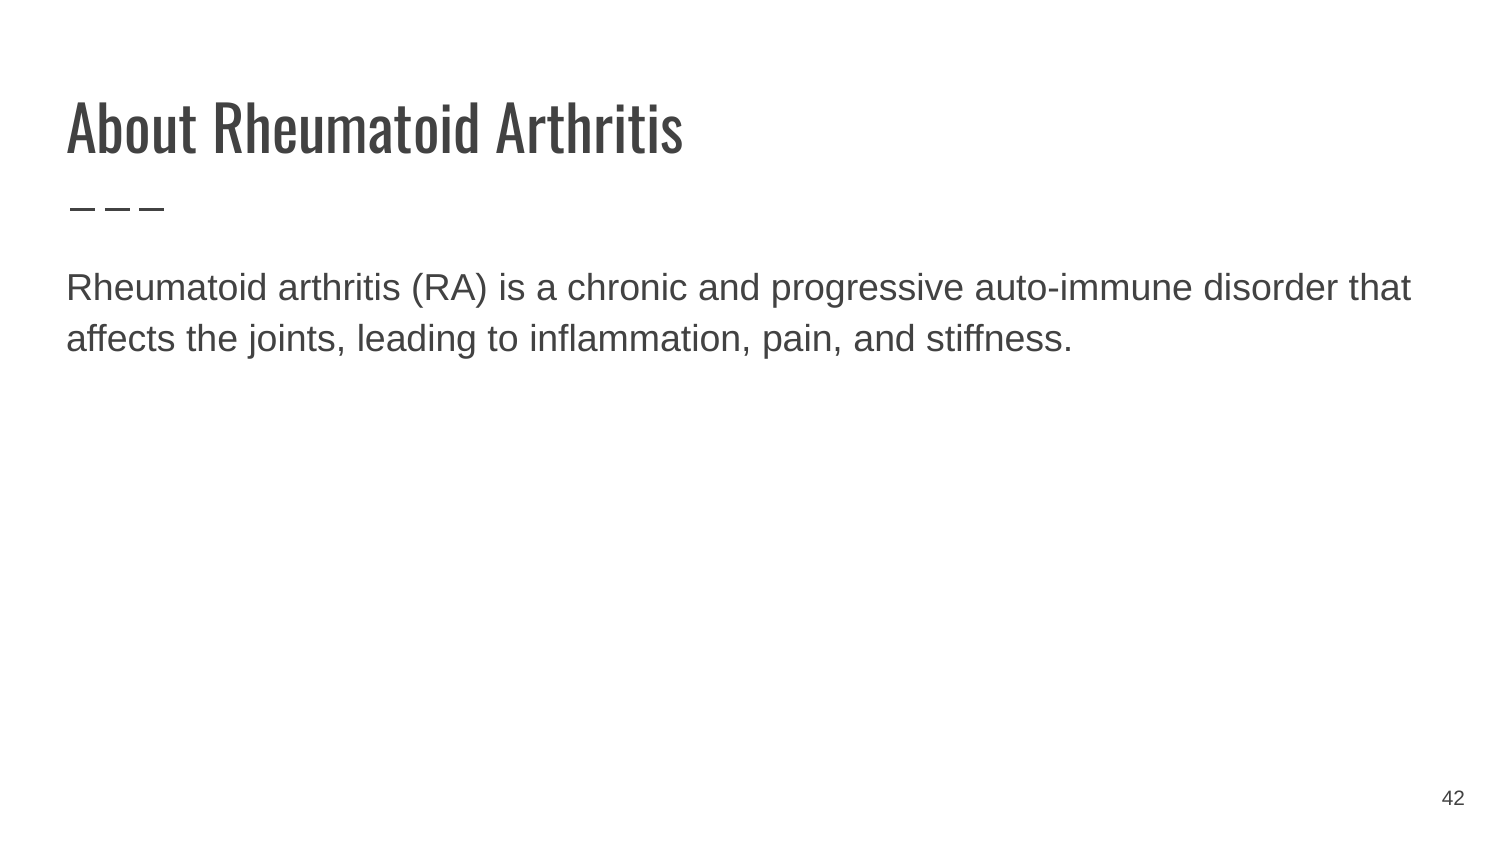

# About Rheumatoid Arthritis
Rheumatoid arthritis (RA) is a chronic and progressive auto-immune disorder that affects the joints, leading to inflammation, pain, and stiffness.

42